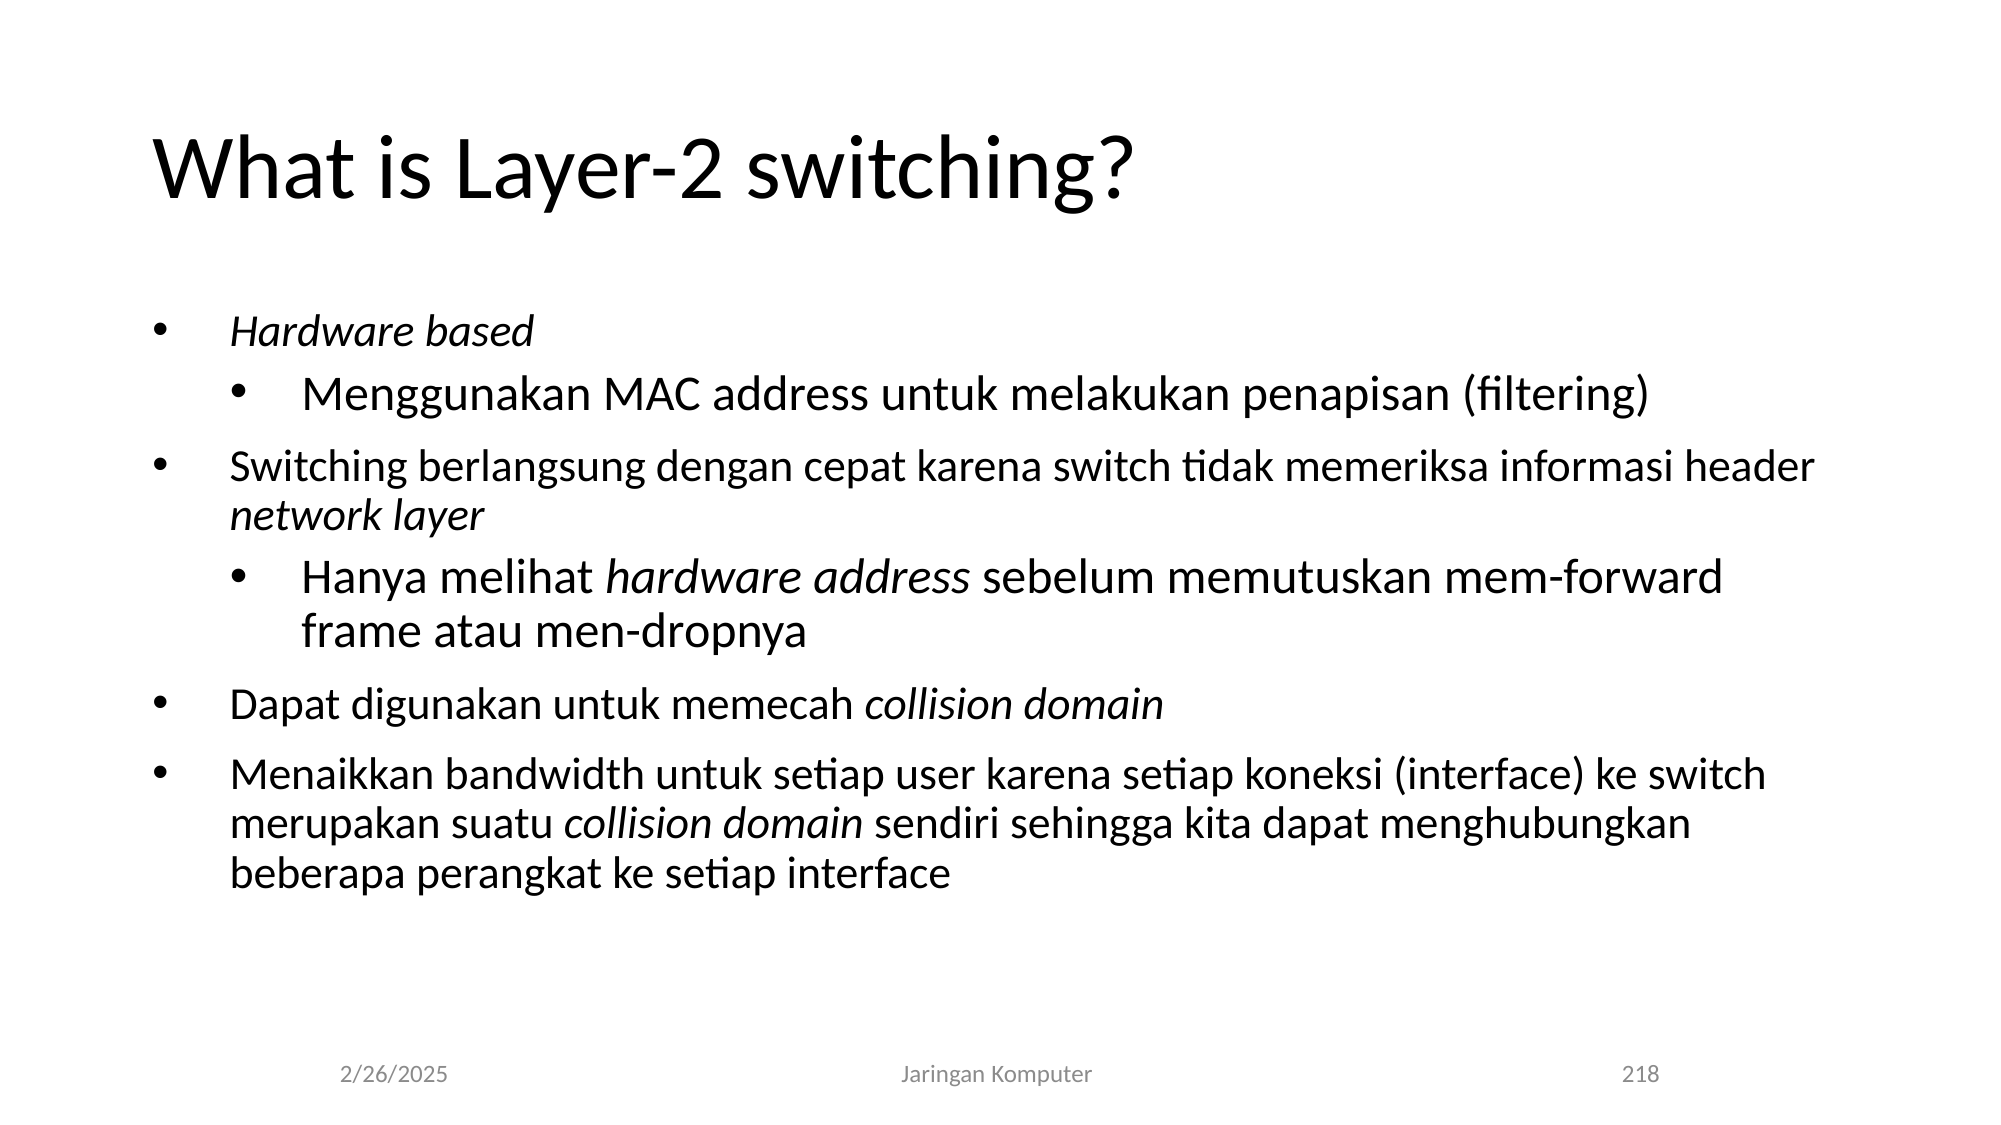

# What is Layer-2 switching?
Hardware based
Menggunakan MAC address untuk melakukan penapisan (filtering)
Switching berlangsung dengan cepat karena switch tidak memeriksa informasi header network layer
Hanya melihat hardware address sebelum memutuskan mem-forward frame atau men-dropnya
Dapat digunakan untuk memecah collision domain
Menaikkan bandwidth untuk setiap user karena setiap koneksi (interface) ke switch merupakan suatu collision domain sendiri sehingga kita dapat menghubungkan beberapa perangkat ke setiap interface
2/26/2025
Jaringan Komputer
218